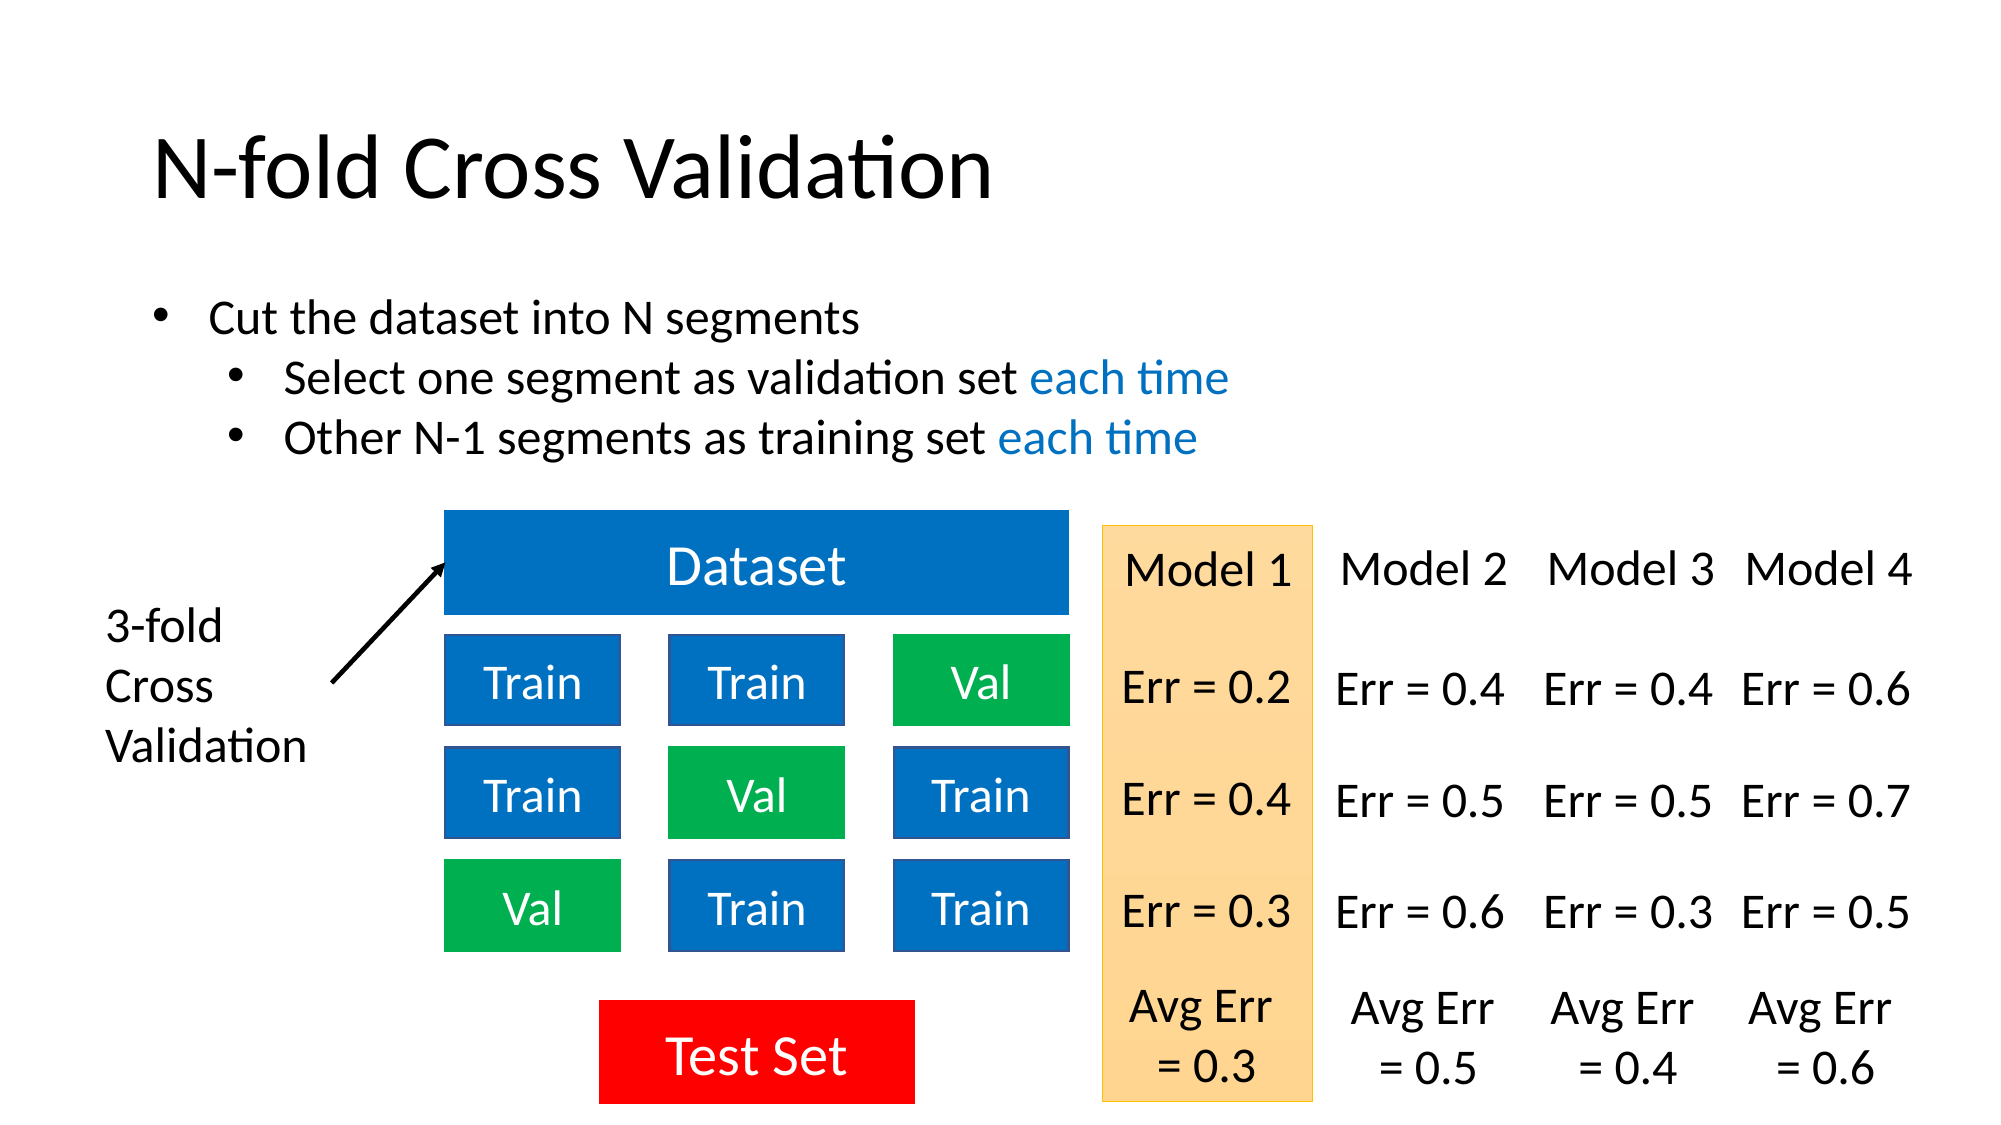

# N-fold Cross Validation
Cut the dataset into N segments
Select one segment as validation set each time
Other N-1 segments as training set each time
Dataset

Model 2
Model 3
Model 4
Model 1
3-fold
Cross
Validation
Train
Train
Val
Err = 0.2
Err = 0.4
Err = 0.4
Err = 0.6
Train
Val
Train
Err = 0.4
Err = 0.5
Err = 0.5
Err = 0.7
Val
Train
Train
Err = 0.3
Err = 0.6
Err = 0.3
Err = 0.5
Avg Err
= 0.3
Avg Err
= 0.5
Avg Err
= 0.4
Avg Err
= 0.6
Test Set